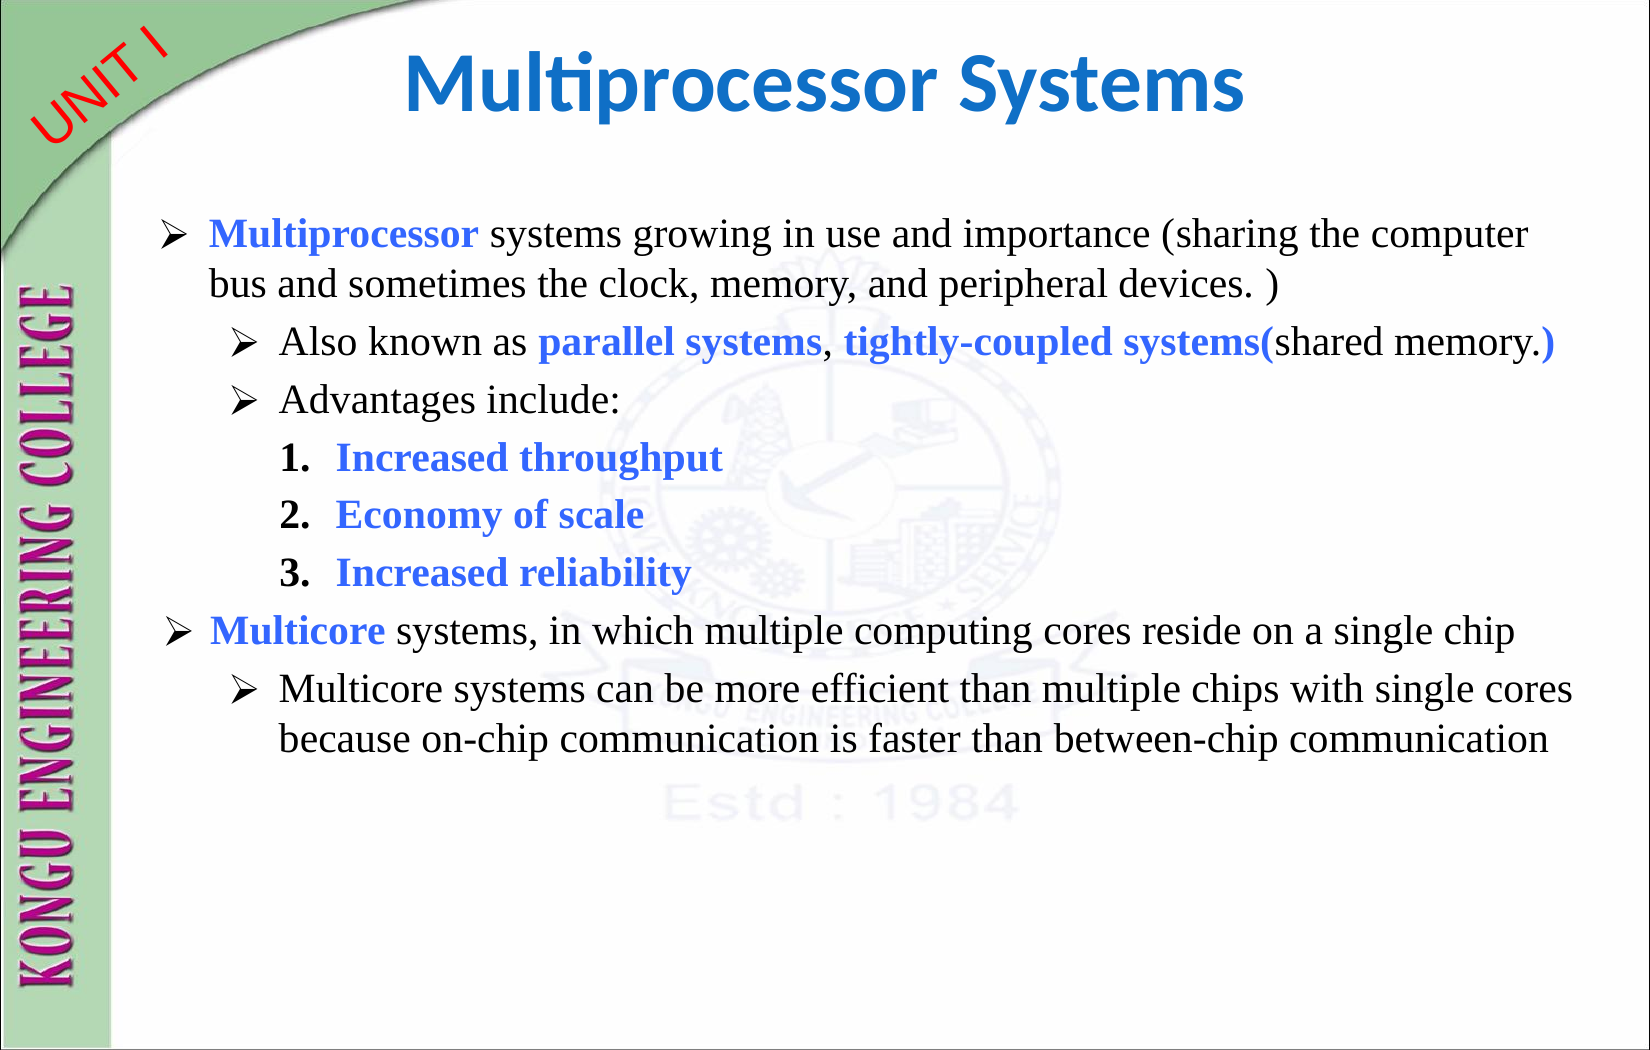

# Multiprocessor Systems
Multiprocessor systems growing in use and importance (sharing the computer bus and sometimes the clock, memory, and peripheral devices. )
Also known as parallel systems, tightly-coupled systems(shared memory.)
Advantages include:
Increased throughput
Economy of scale
Increased reliability
Multicore systems, in which multiple computing cores reside on a single chip
Multicore systems can be more efficient than multiple chips with single cores because on-chip communication is faster than between-chip communication